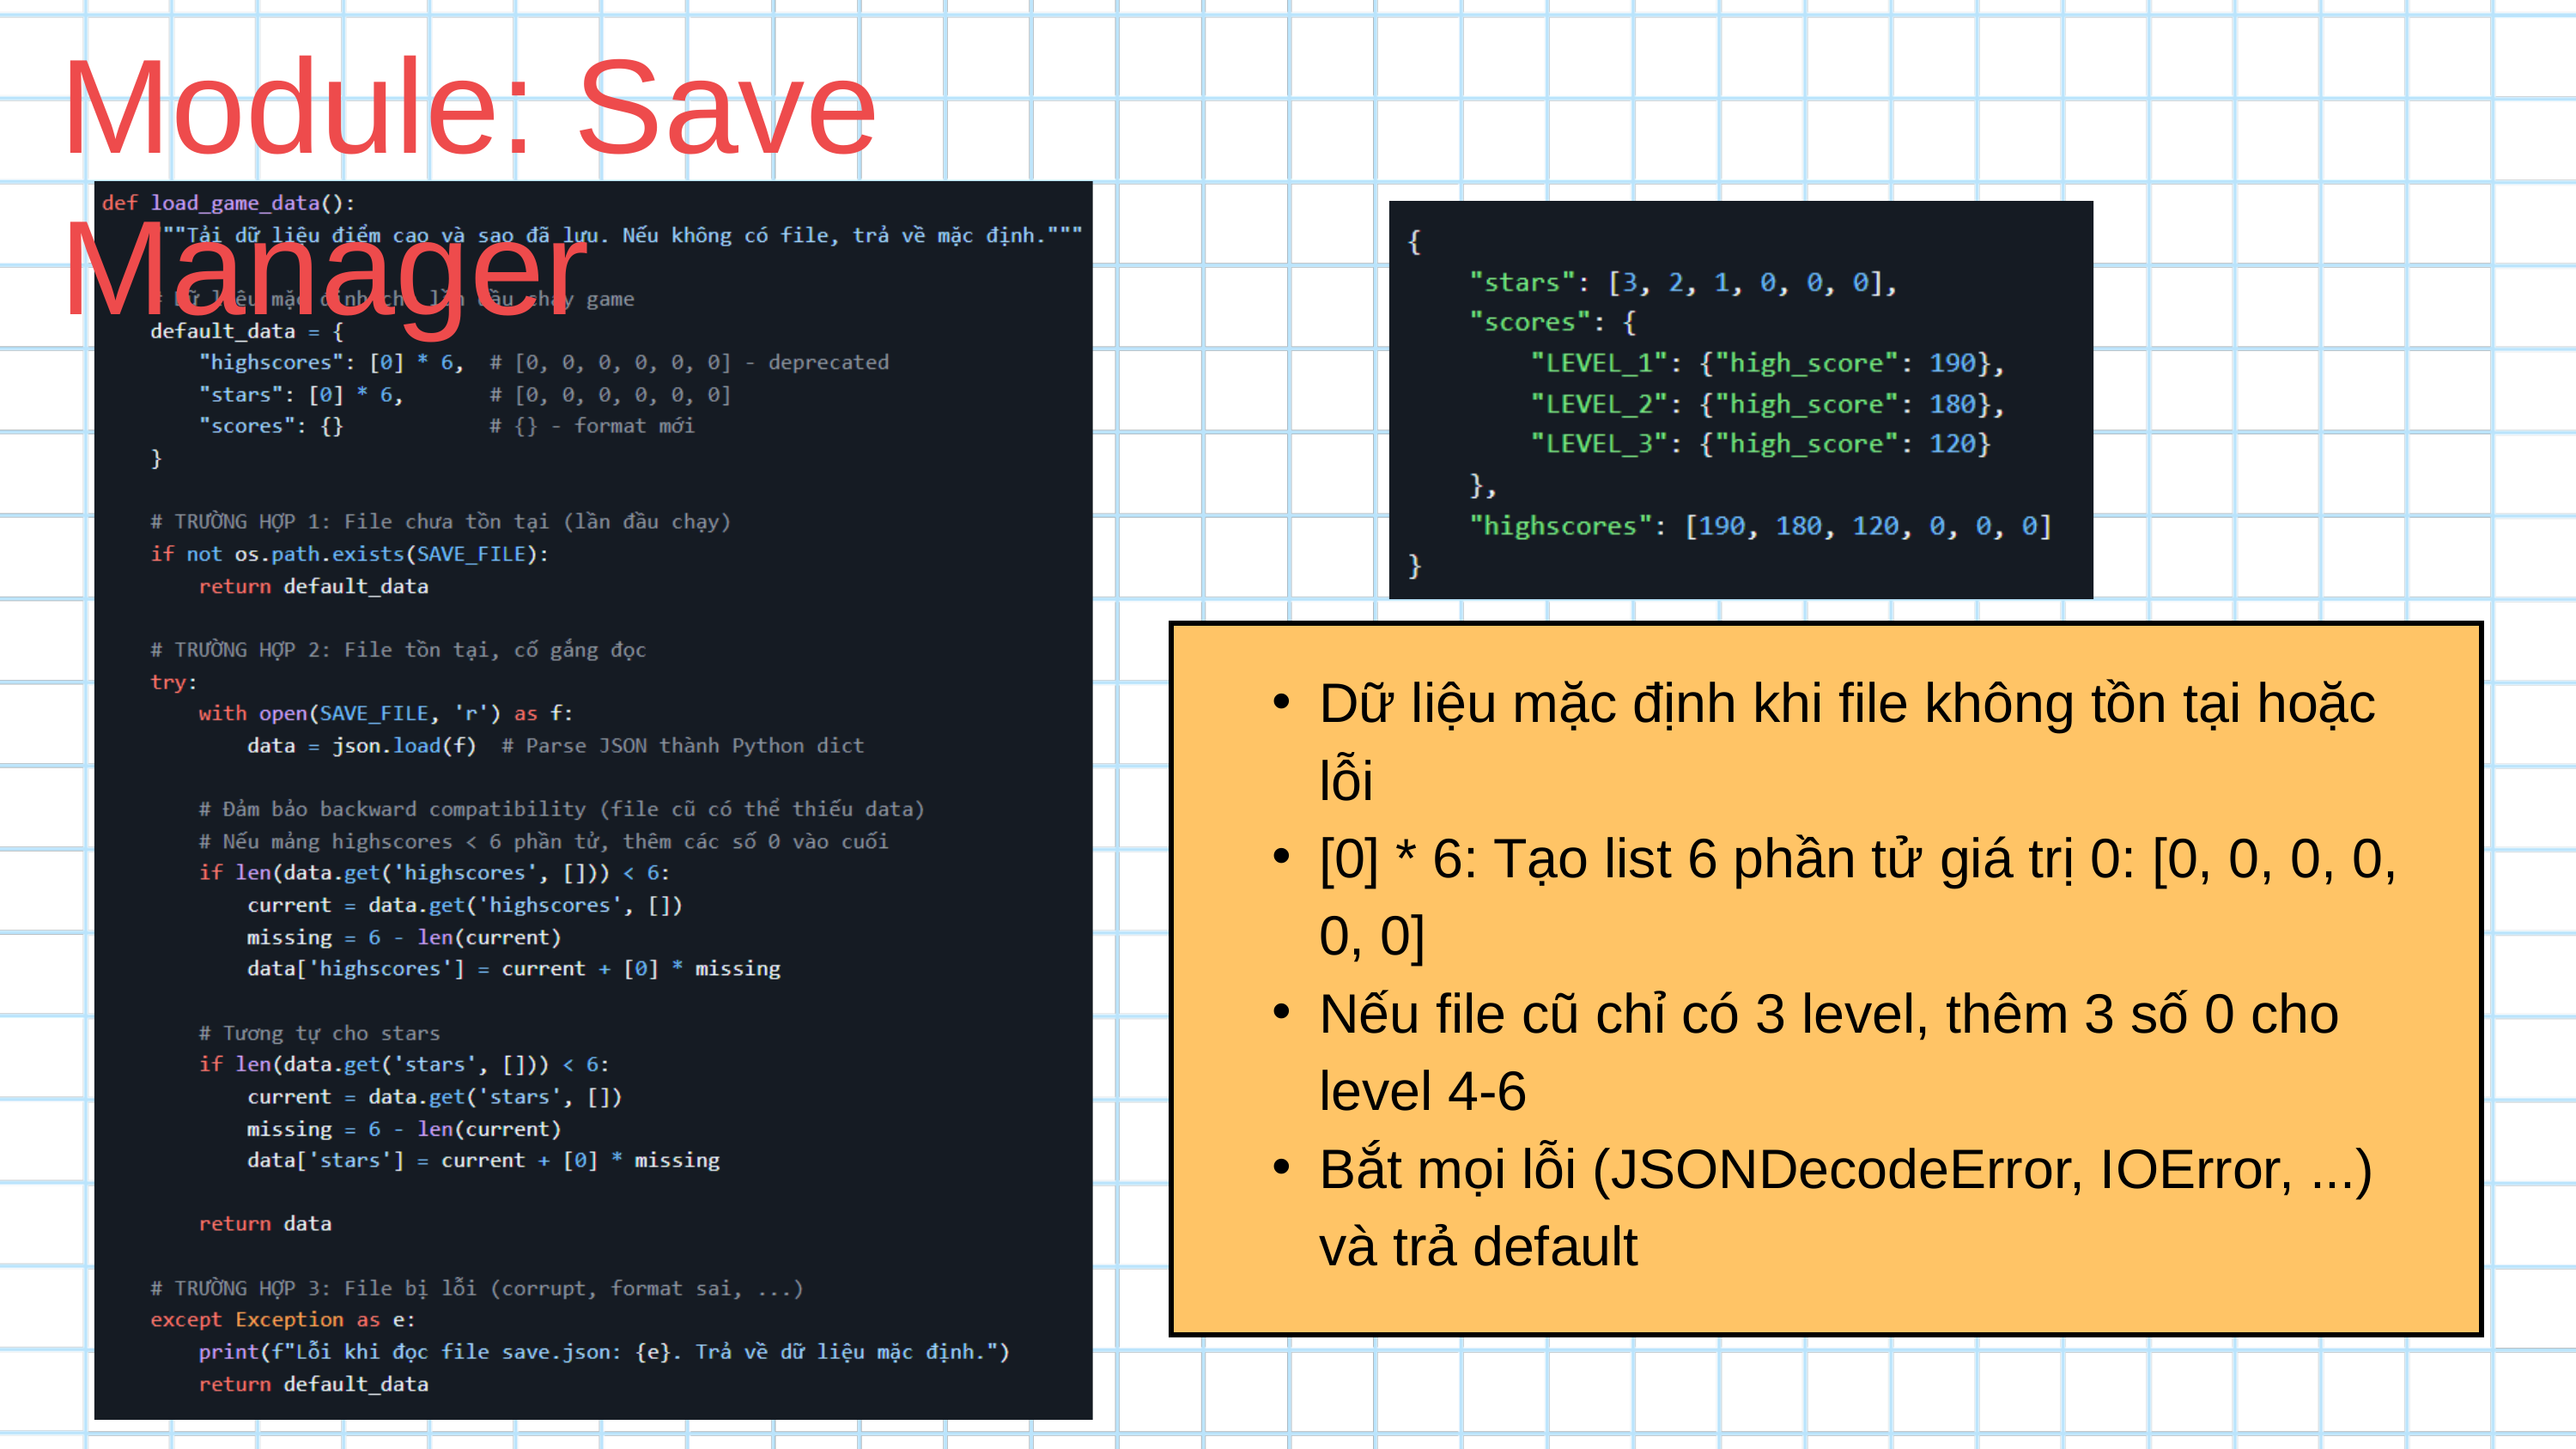

Module: Save Manager

Dữ liệu mặc định khi file không tồn tại hoặc lỗi
[0] * 6: Tạo list 6 phần tử giá trị 0: [0, 0, 0, 0, 0, 0]
Nếu file cũ chỉ có 3 level, thêm 3 số 0 cho level 4-6
Bắt mọi lỗi (JSONDecodeError, IOError, ...) và trả default